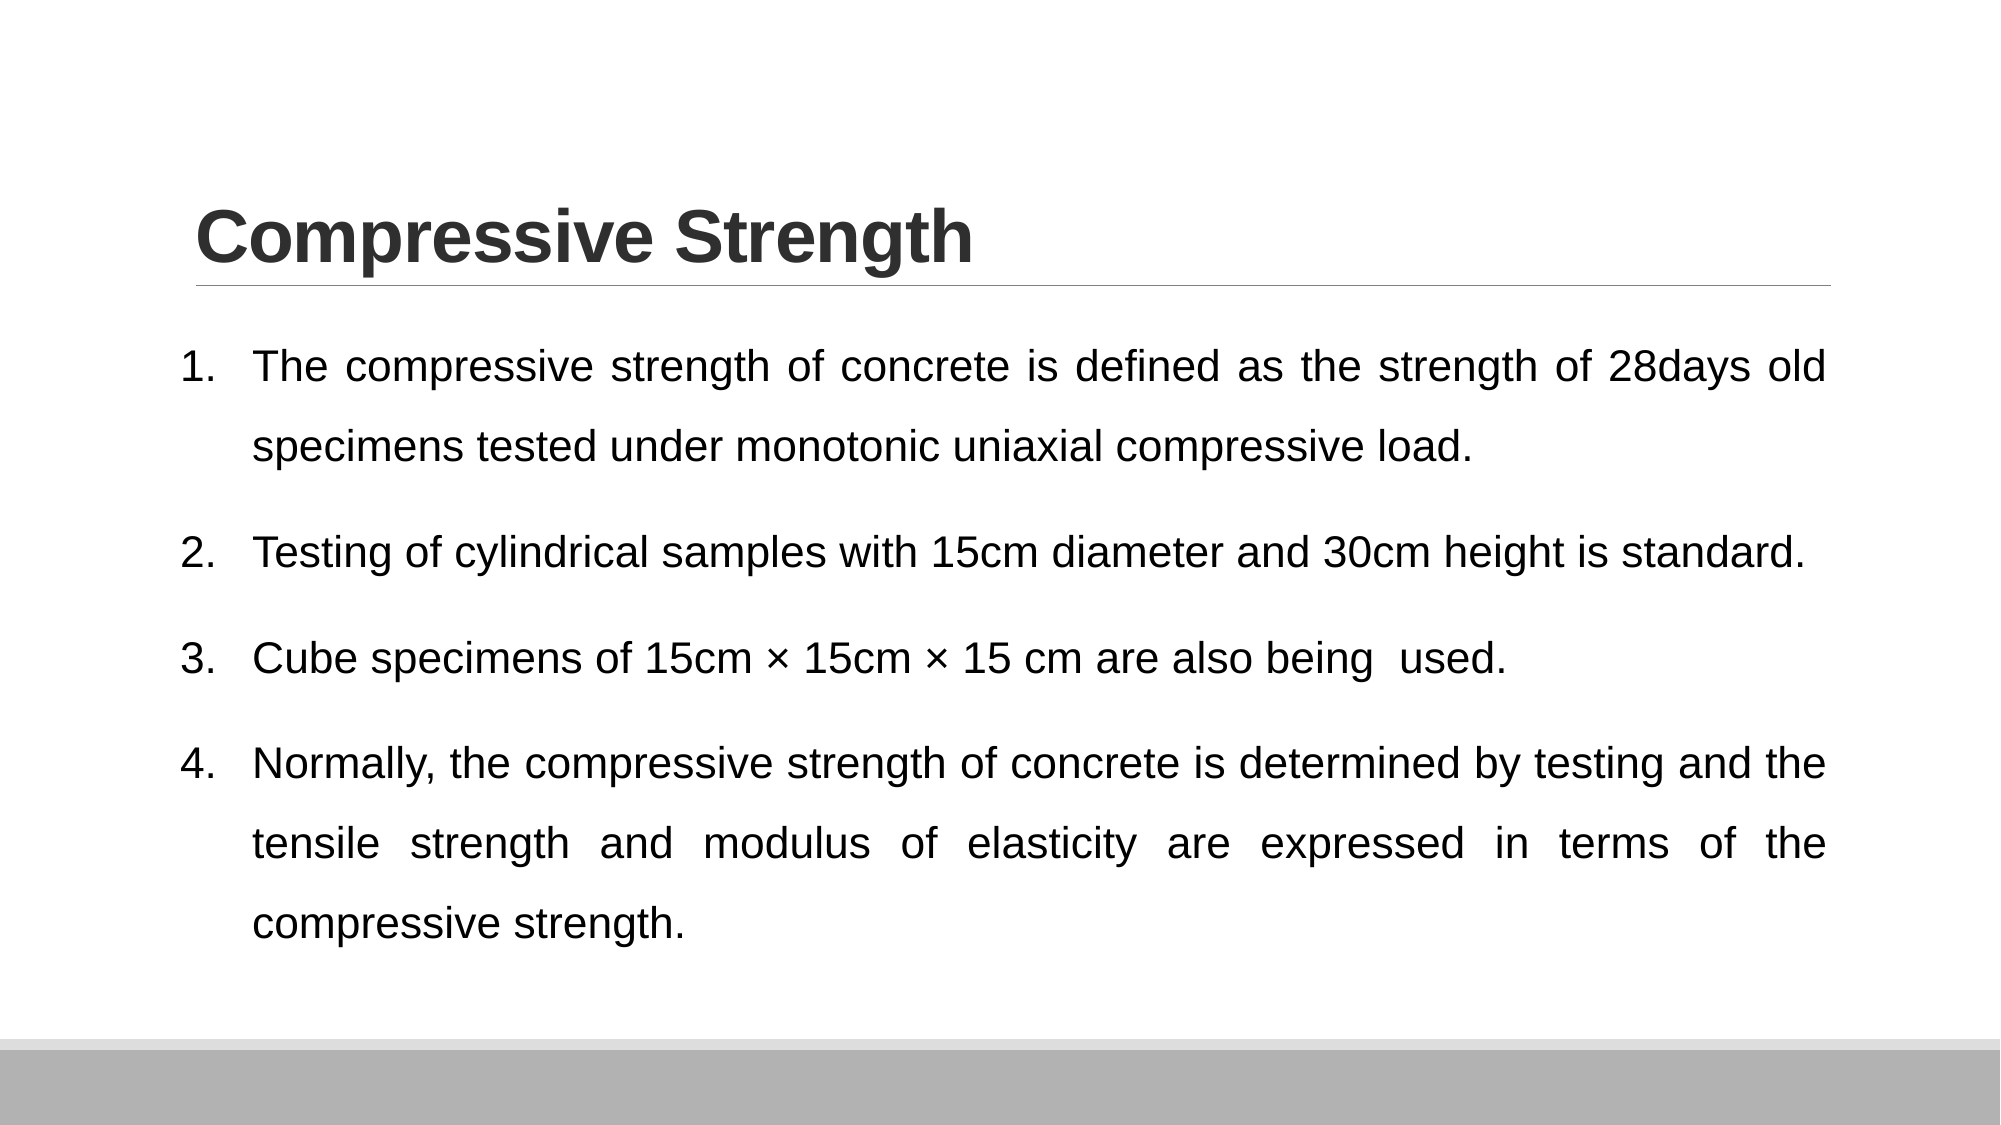

# Compressive Strength
The compressive strength of concrete is defined as the strength of 28days old specimens tested under monotonic uniaxial compressive load.
Testing of cylindrical samples with 15cm diameter and 30cm height is standard.
Cube specimens of 15cm × 15cm × 15 cm are also being  used.
Normally, the compressive strength of concrete is determined by testing and the tensile strength and modulus of elasticity are expressed in terms of the compressive strength.